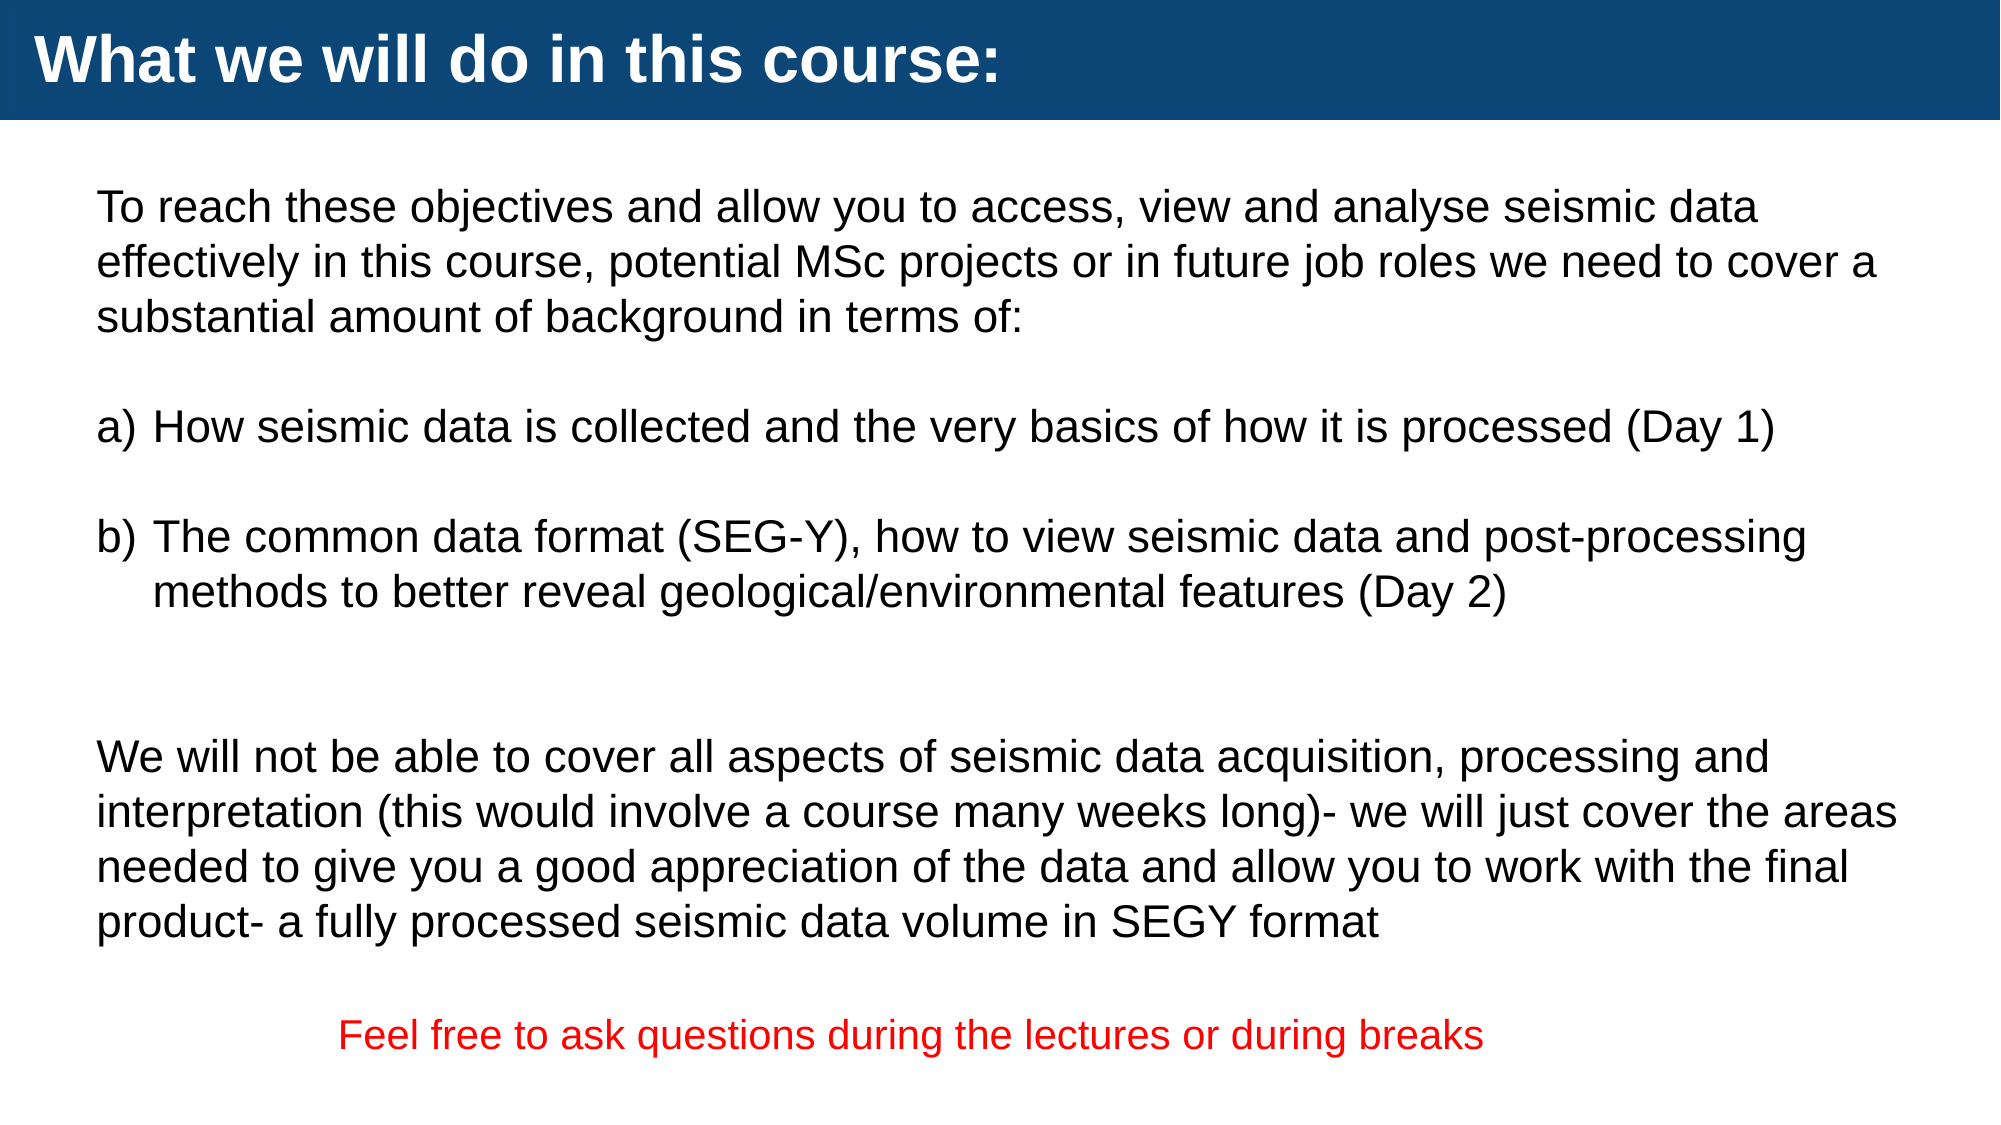

# What we will do in this course:
To reach these objectives and allow you to access, view and analyse seismic data effectively in this course, potential MSc projects or in future job roles we need to cover a substantial amount of background in terms of:

How seismic data is collected and the very basics of how it is processed (Day 1)

The common data format (SEG-Y), how to view seismic data and post-processing methods to better reveal geological/environmental features (Day 2)

We will not be able to cover all aspects of seismic data acquisition, processing and interpretation (this would involve a course many weeks long)- we will just cover the areas needed to give you a good appreciation of the data and allow you to work with the final product- a fully processed seismic data volume in SEGY format
Feel free to ask questions during the lectures or during breaks